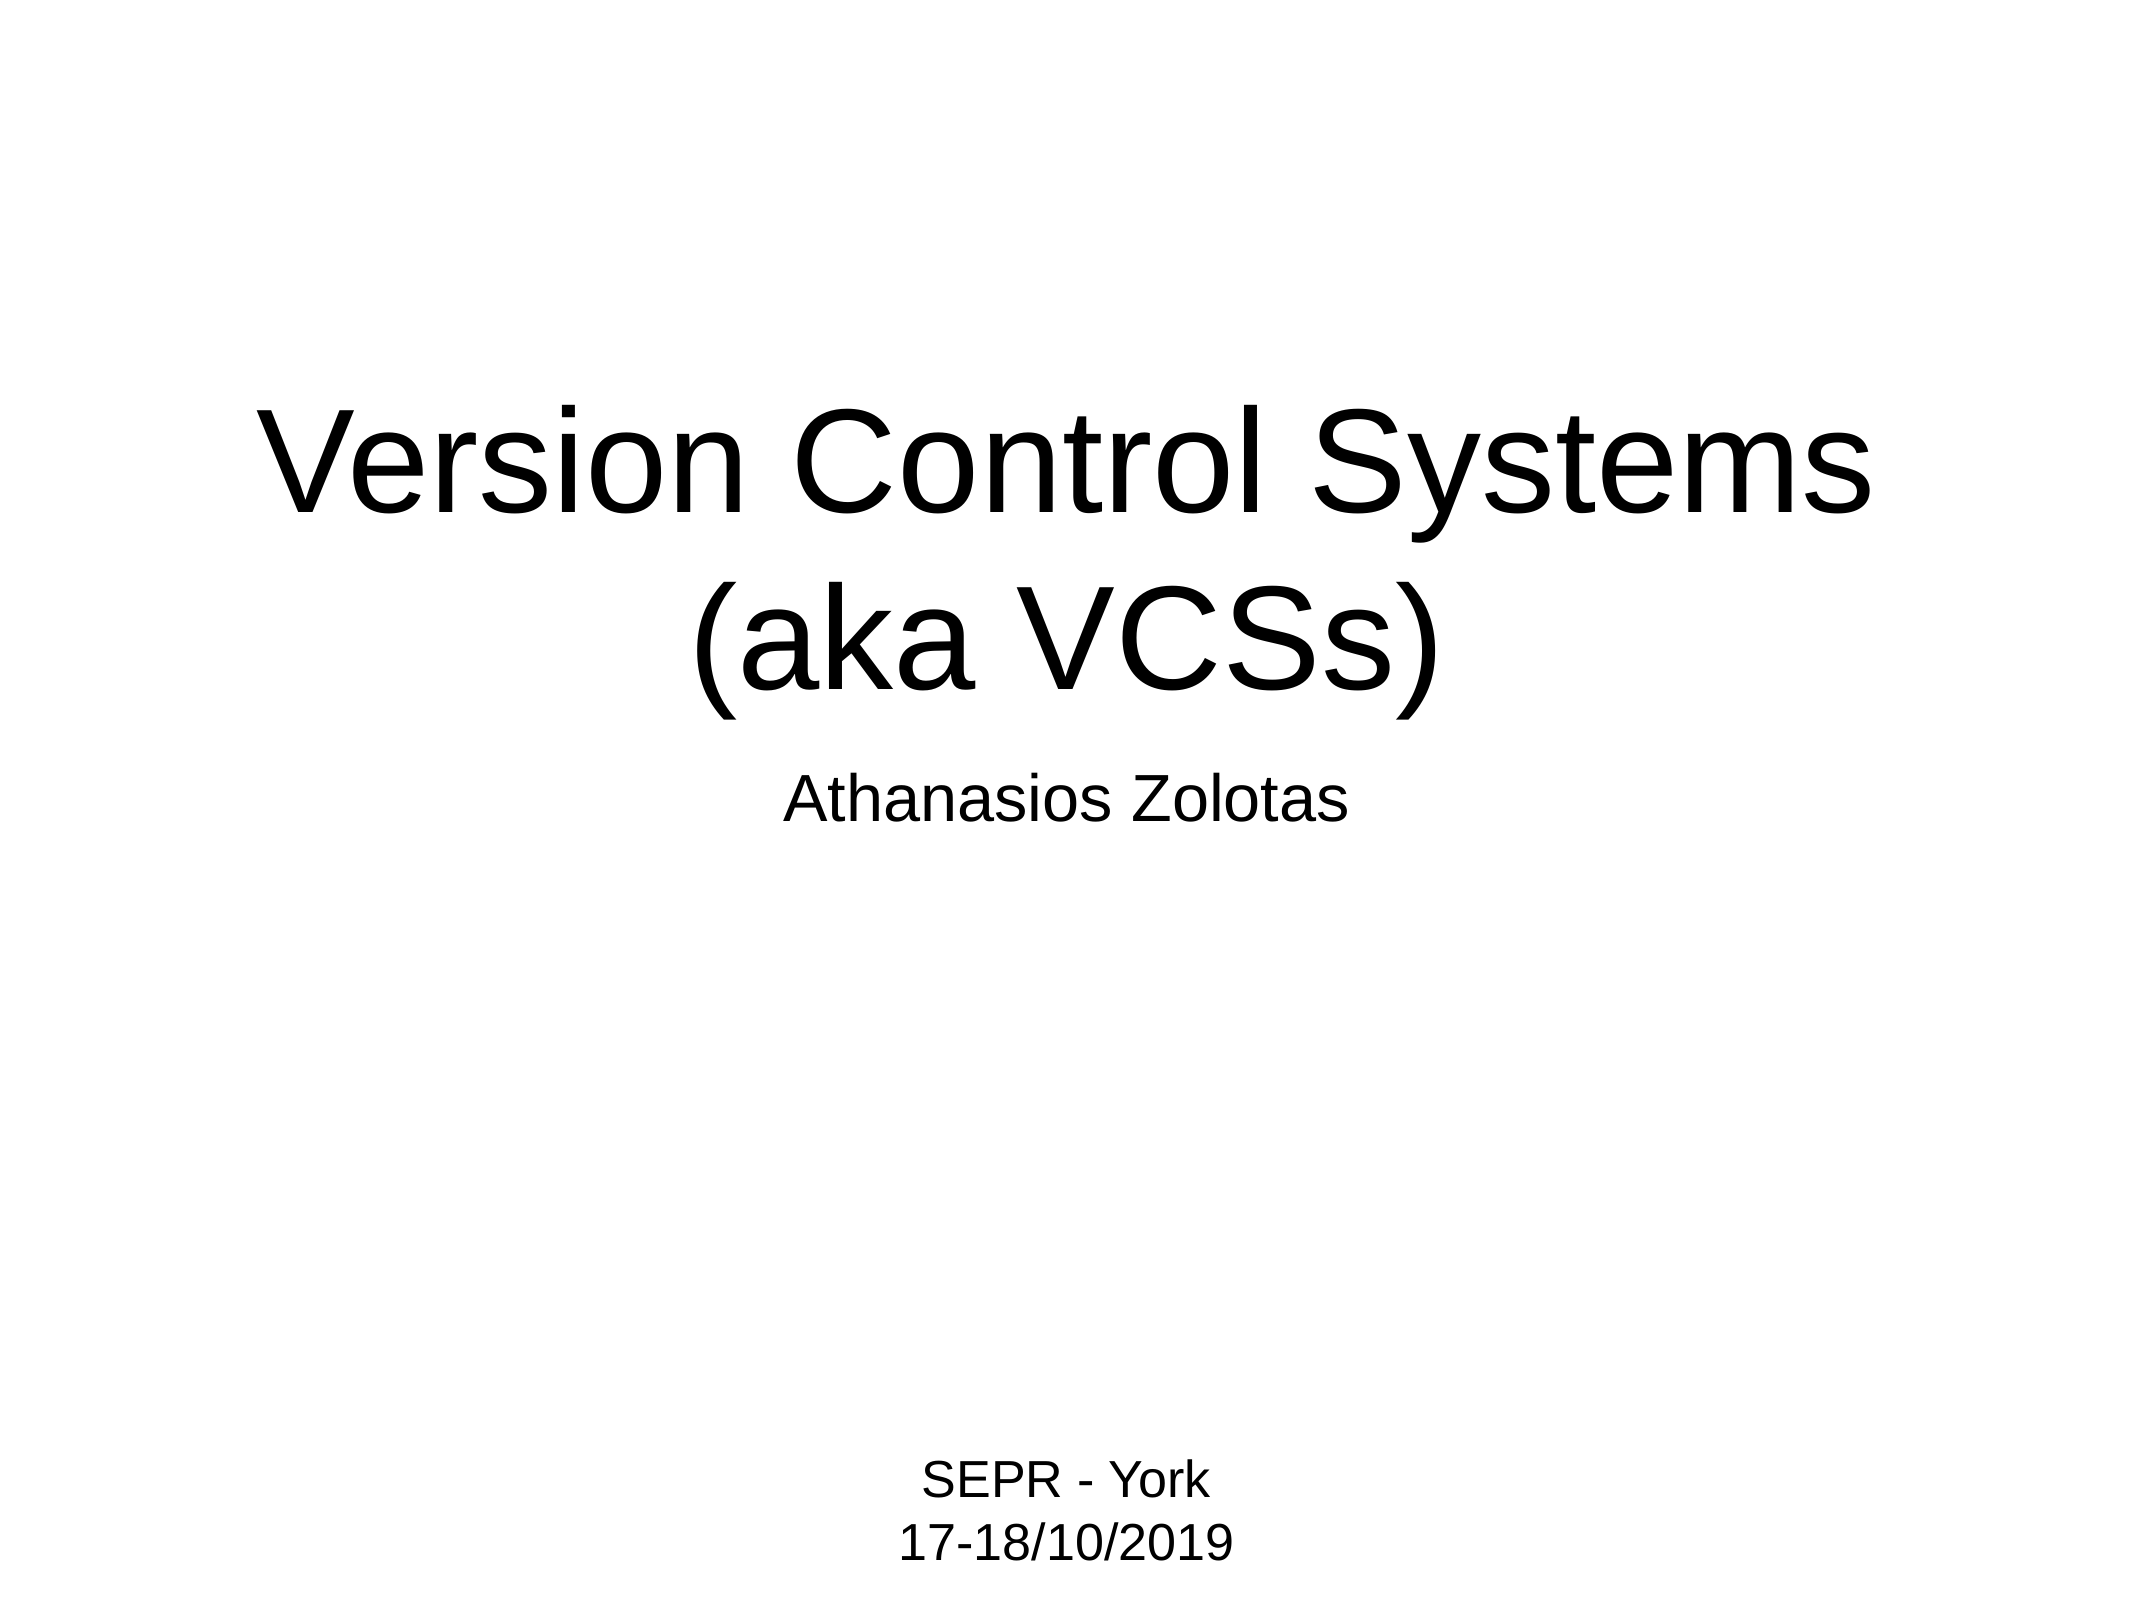

# Version Control Systems
(aka VCSs)
Athanasios Zolotas
SEPR - York
17-18/10/2019